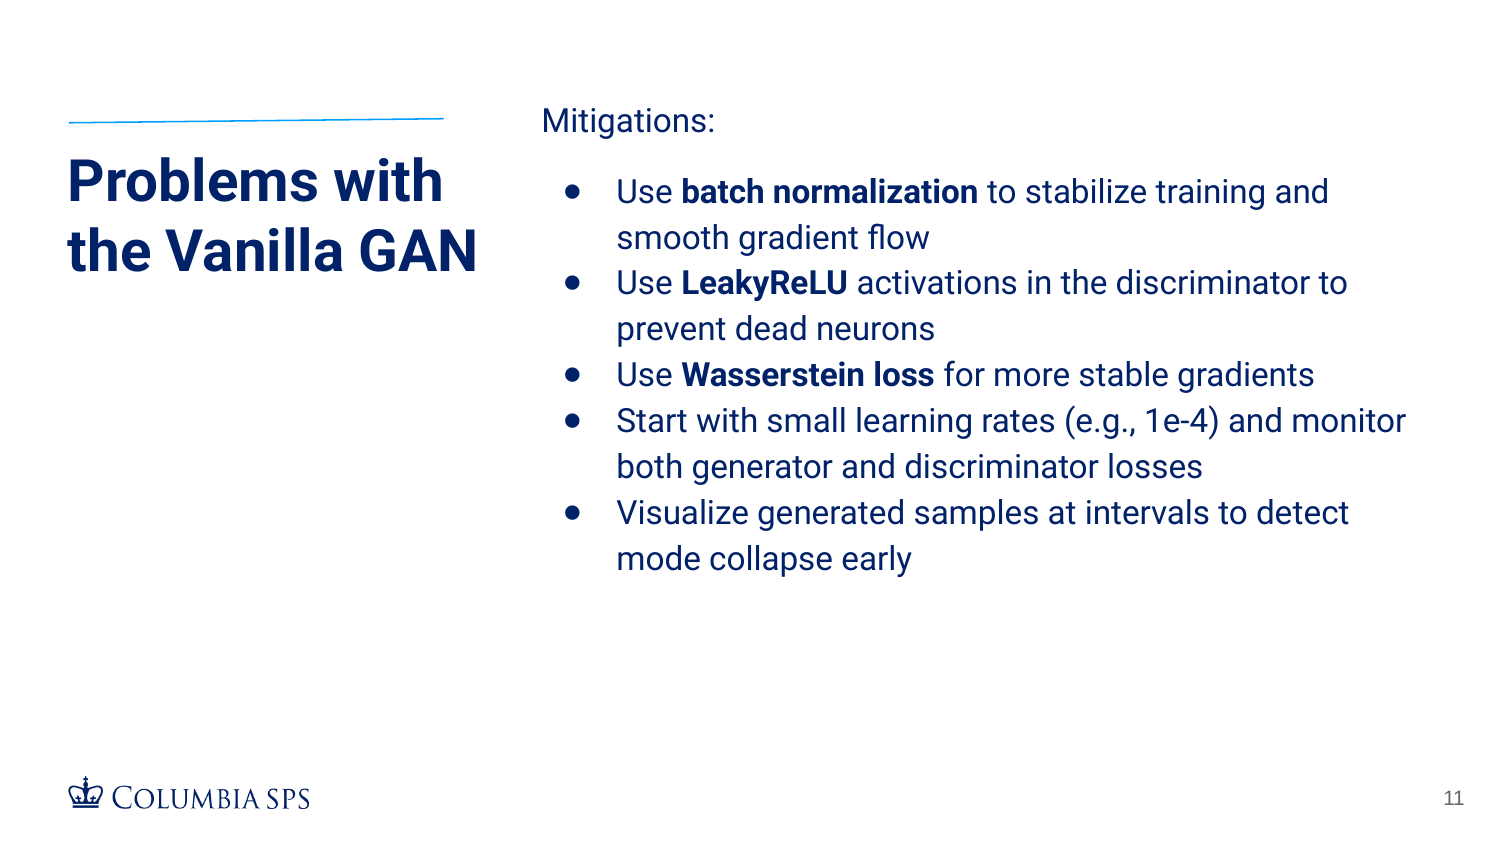

Mitigations:
Use batch normalization to stabilize training and smooth gradient flow
Use LeakyReLU activations in the discriminator to prevent dead neurons
Use Wasserstein loss for more stable gradients
Start with small learning rates (e.g., 1e-4) and monitor both generator and discriminator losses
Visualize generated samples at intervals to detect mode collapse early

# Problems with the Vanilla GAN

11